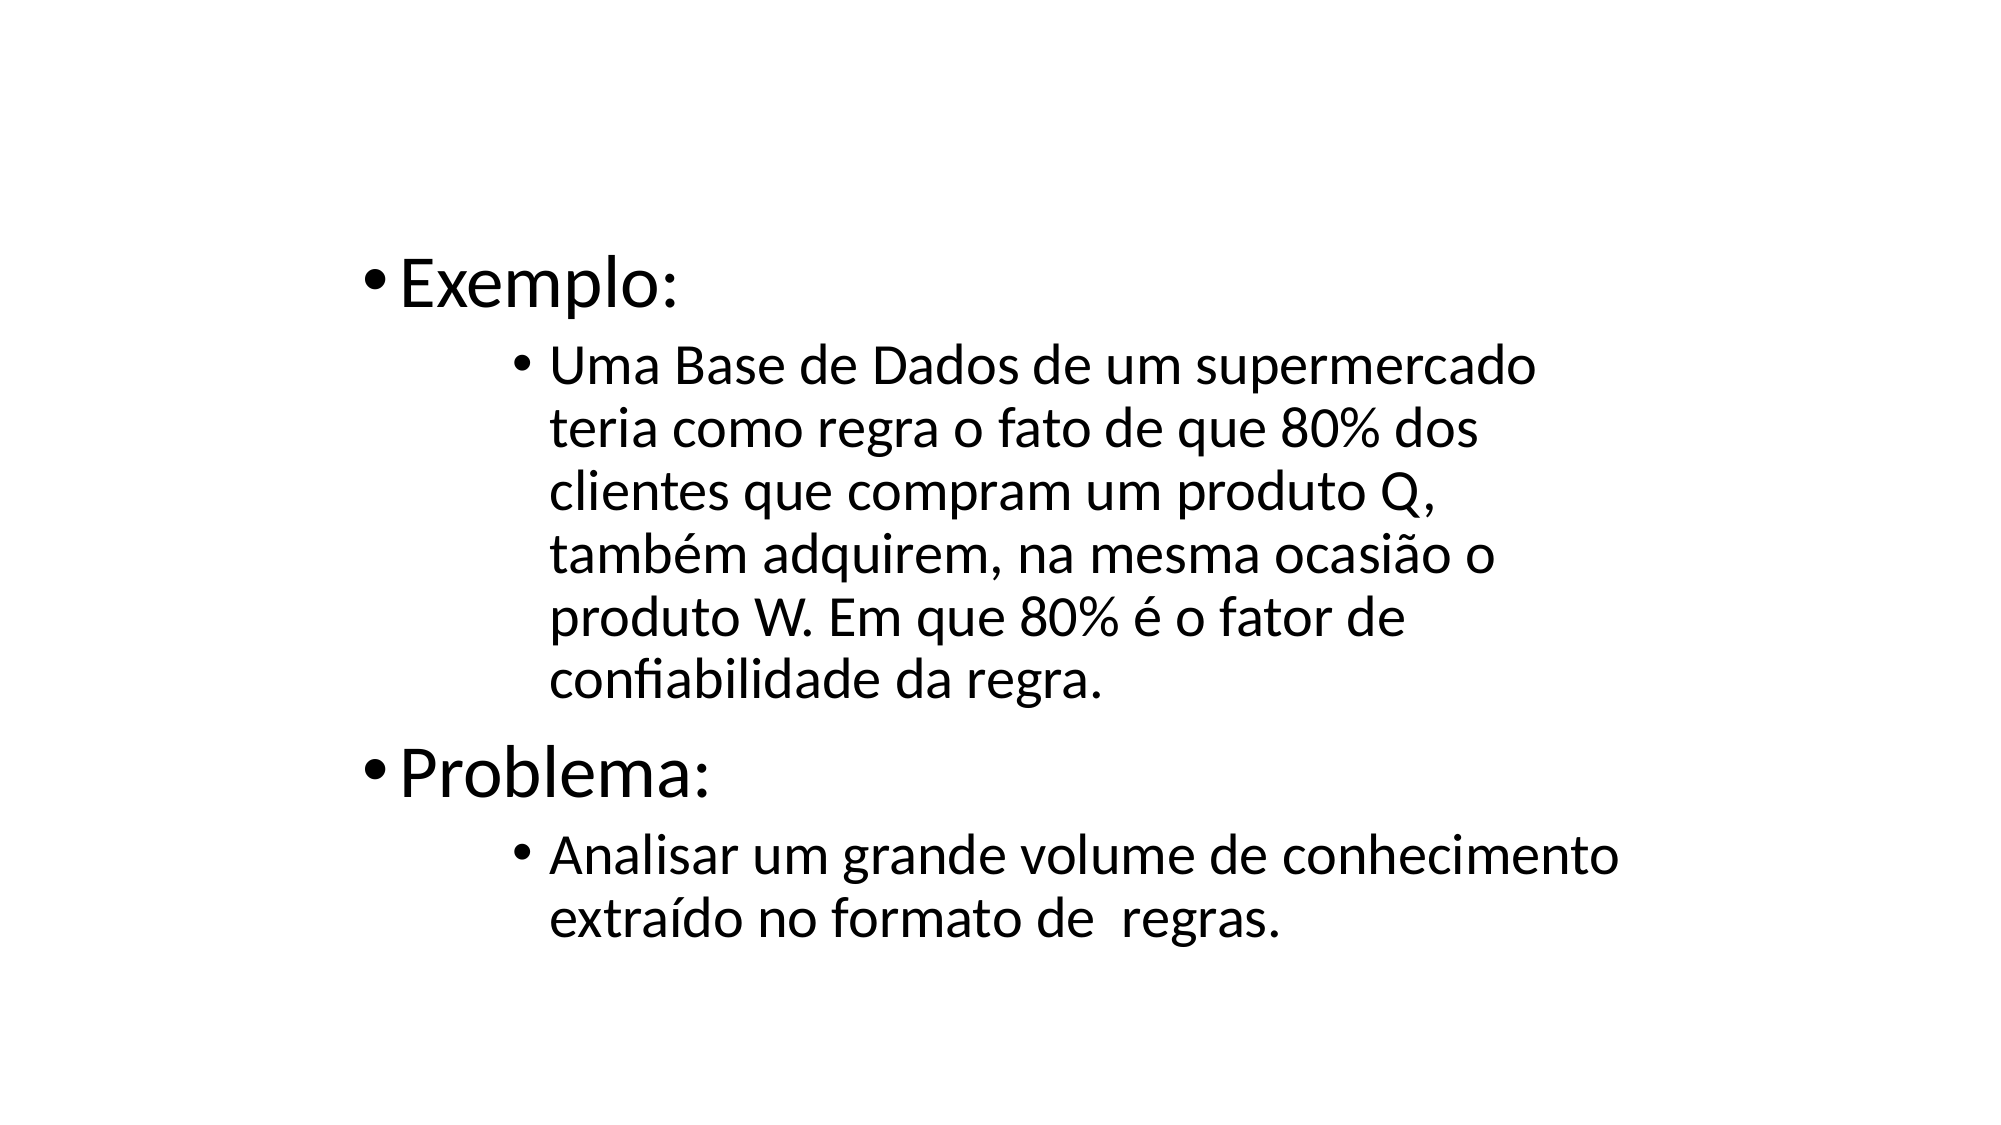

Exemplo:
Uma Base de Dados de um supermercado teria como regra o fato de que 80% dos clientes que compram um produto Q, também adquirem, na mesma ocasião o produto W. Em que 80% é o fator de confiabilidade da regra.
Problema:
Analisar um grande volume de conhecimento extraído no formato de  regras.